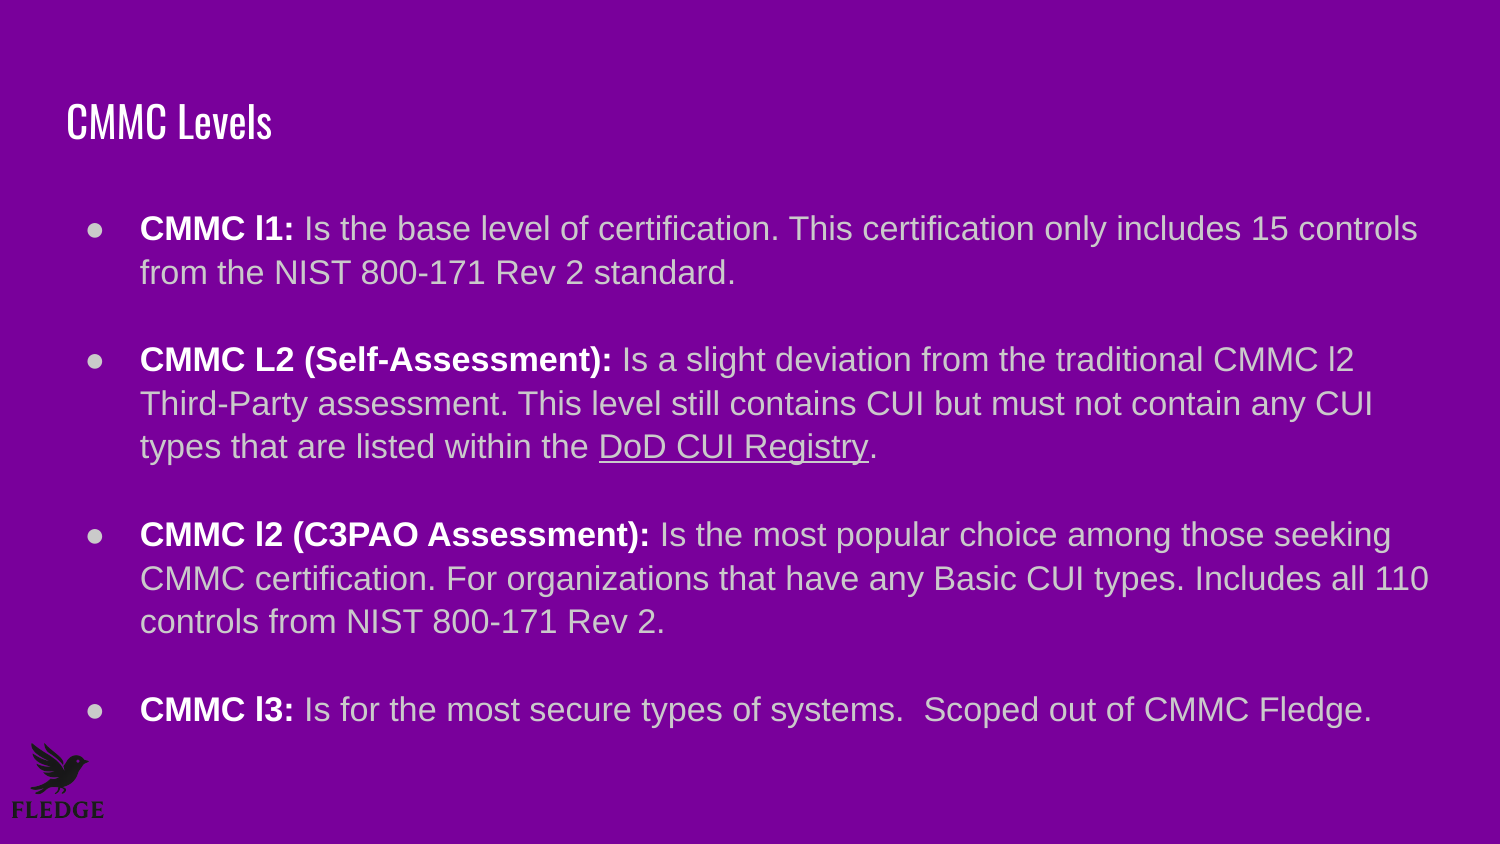

# CMMC Levels
CMMC l1: Is the base level of certification. This certification only includes 15 controls from the NIST 800-171 Rev 2 standard.

CMMC L2 (Self-Assessment): Is a slight deviation from the traditional CMMC l2 Third-Party assessment. This level still contains CUI but must not contain any CUI types that are listed within the DoD CUI Registry.

CMMC l2 (C3PAO Assessment): Is the most popular choice among those seeking CMMC certification. For organizations that have any Basic CUI types. Includes all 110 controls from NIST 800-171 Rev 2.

CMMC l3: Is for the most secure types of systems.  Scoped out of CMMC Fledge.